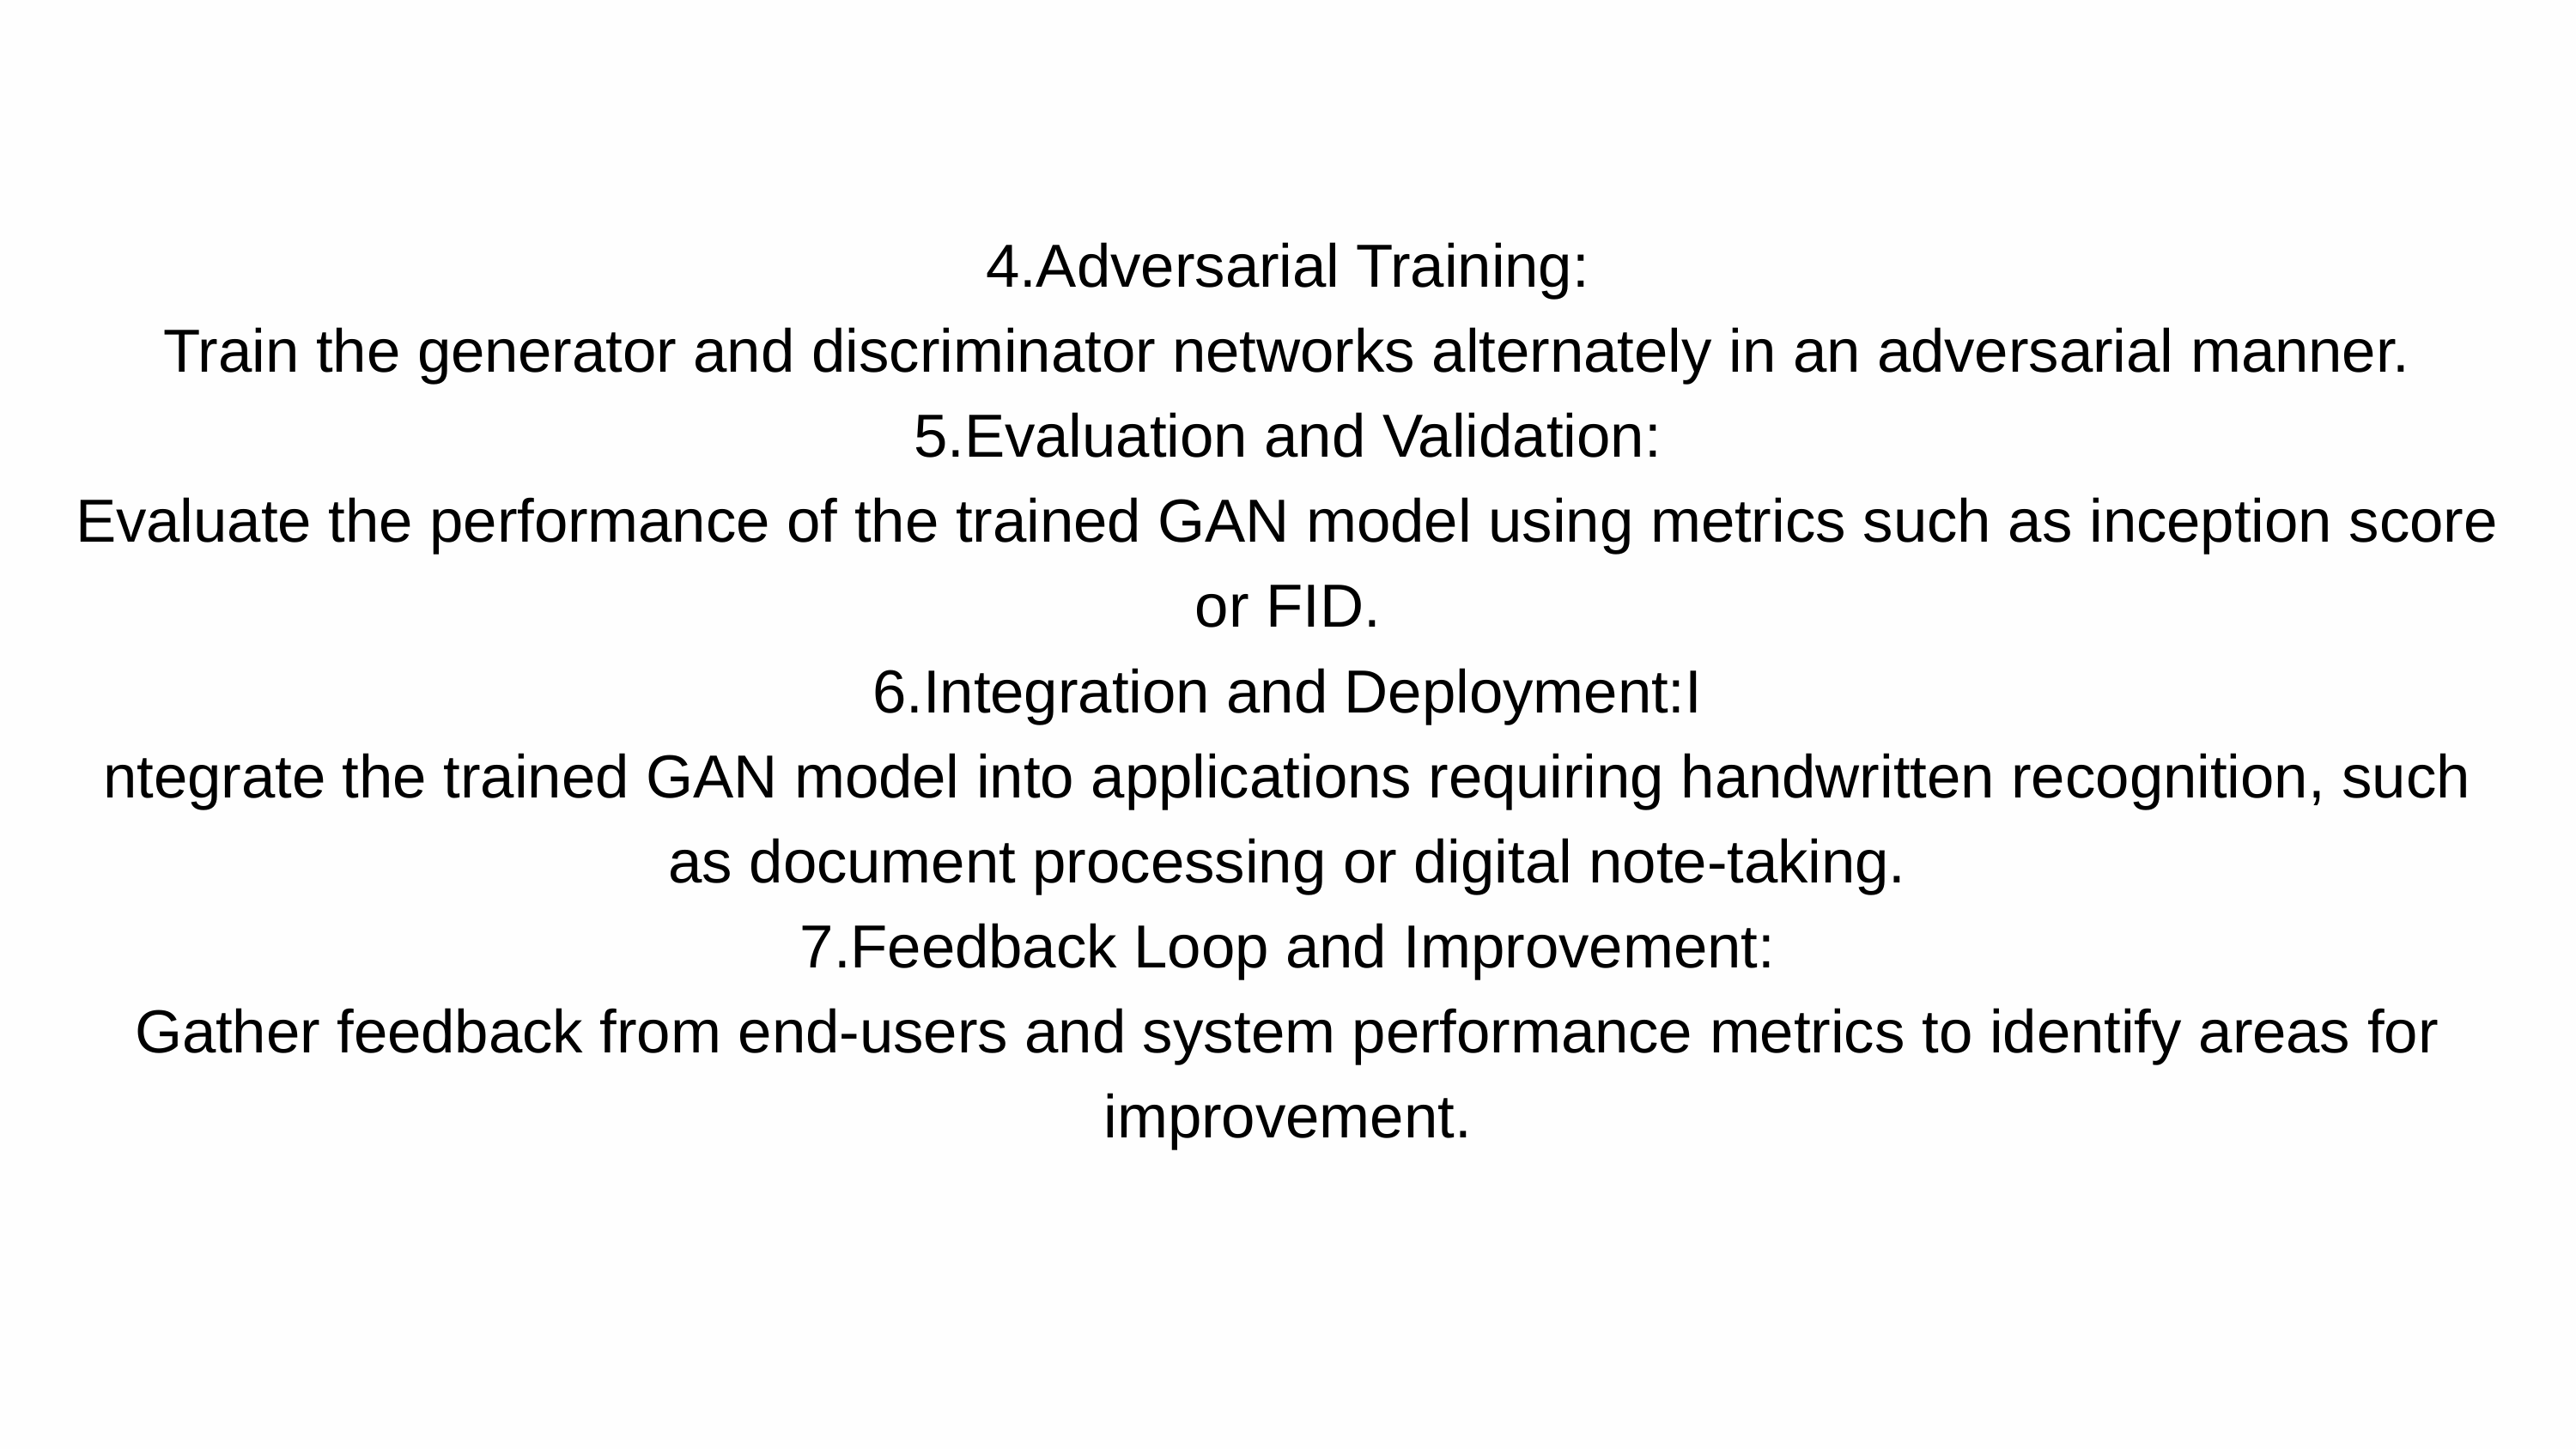

4.Adversarial Training:
Train the generator and discriminator networks alternately in an adversarial manner.
5.Evaluation and Validation:
Evaluate the performance of the trained GAN model using metrics such as inception score or FID.
6.Integration and Deployment:I
ntegrate the trained GAN model into applications requiring handwritten recognition, such as document processing or digital note-taking.
7.Feedback Loop and Improvement:
Gather feedback from end-users and system performance metrics to identify areas for improvement.